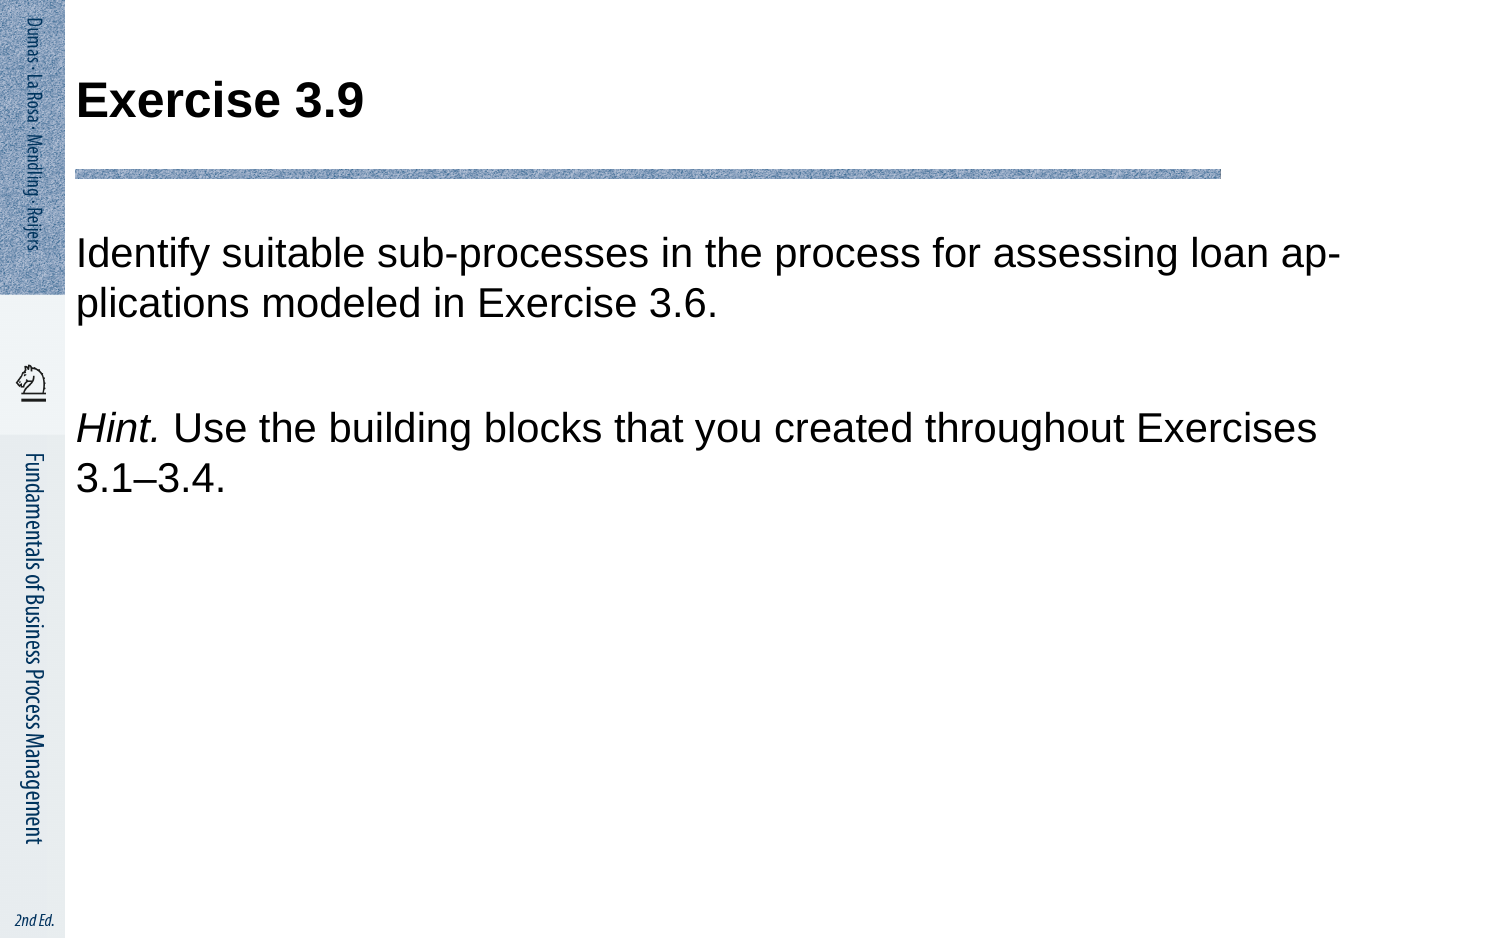

# Exercise 3.9
Identify suitable sub-processes in the process for assessing loan ap- plications modeled in Exercise 3.6.

Hint. Use the building blocks that you created throughout Exercises 3.1–3.4.